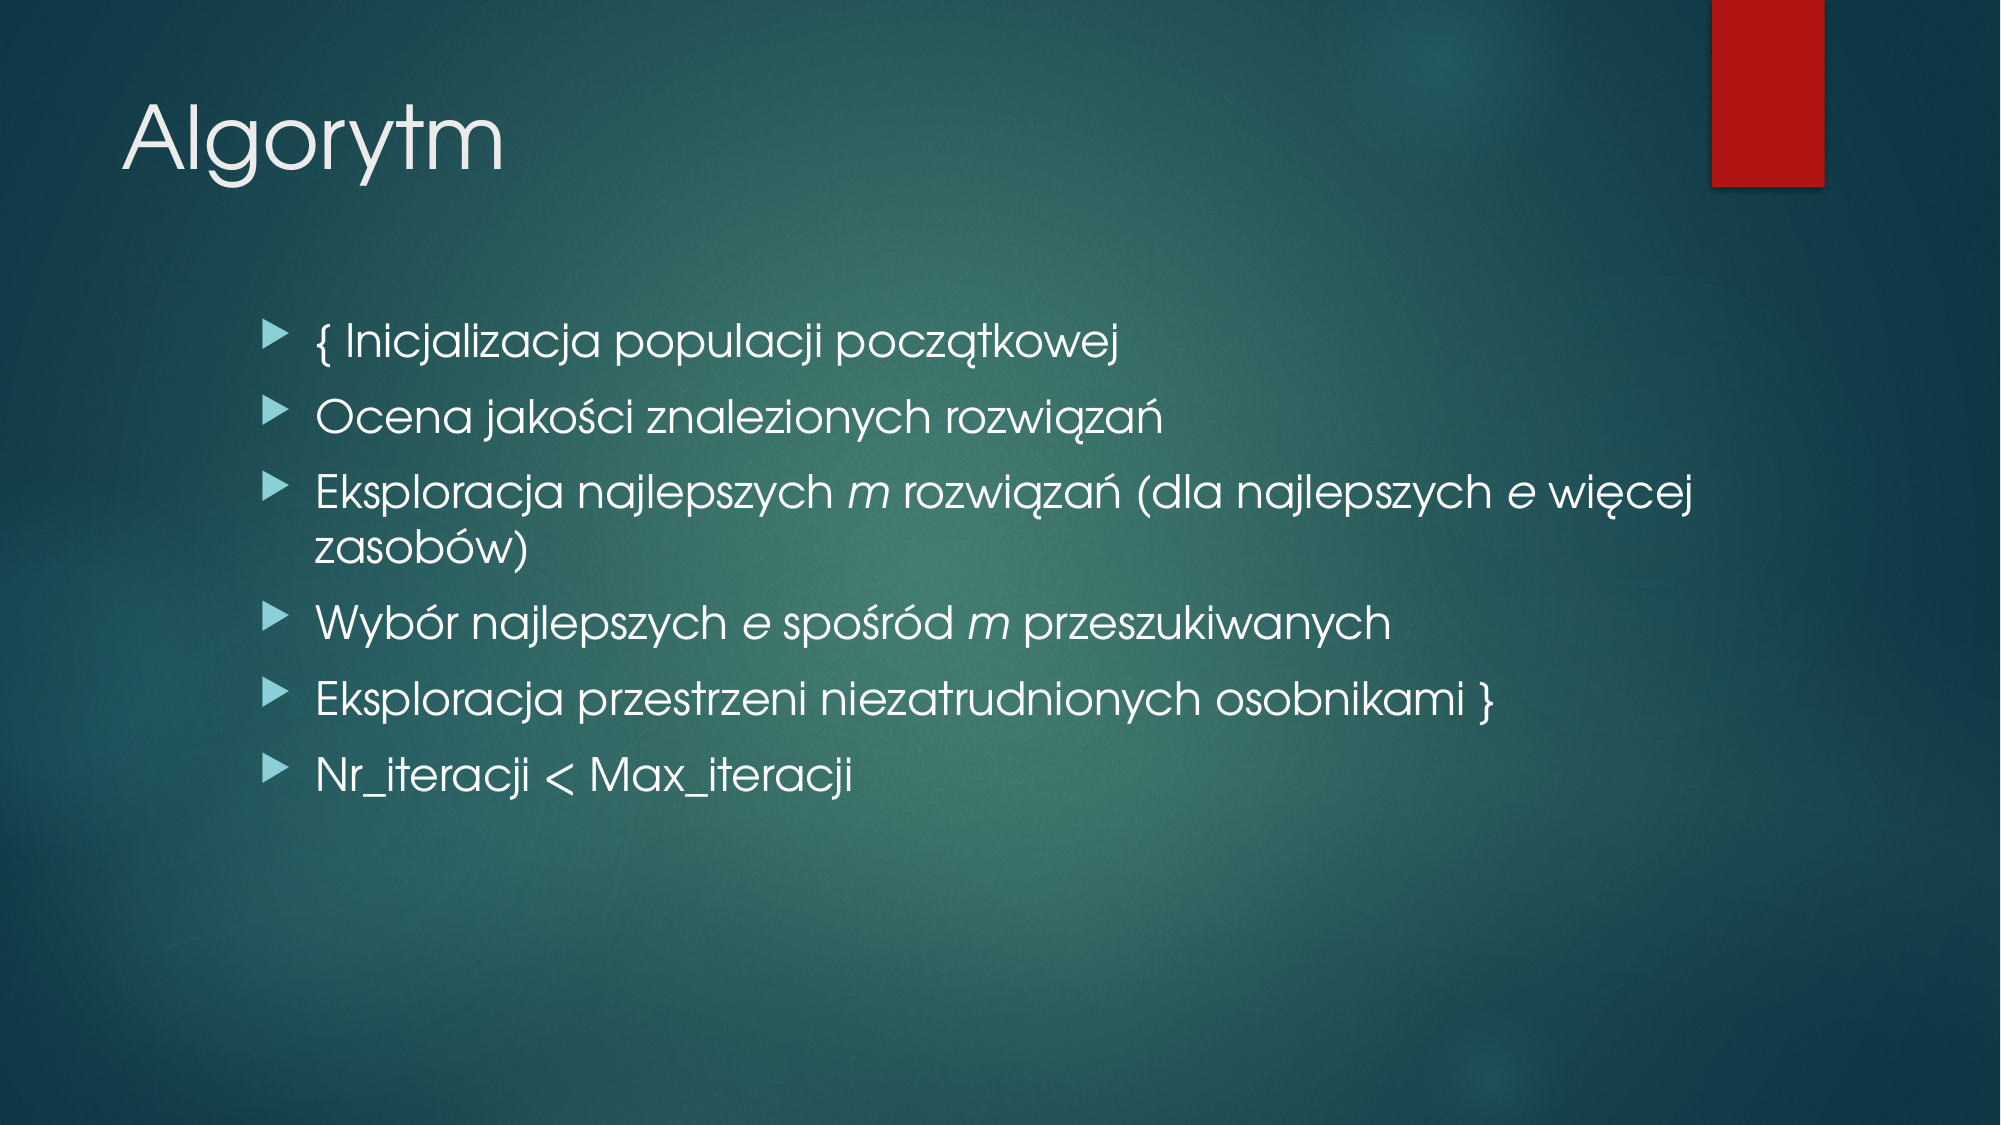

# Algorytm
{ Inicjalizacja populacji początkowej
Ocena jakości znalezionych rozwiązań
Eksploracja najlepszych m rozwiązań (dla najlepszych e więcej zasobów)
Wybór najlepszych e spośród m przeszukiwanych
Eksploracja przestrzeni niezatrudnionych osobnikami }
Nr_iteracji < Max_iteracji